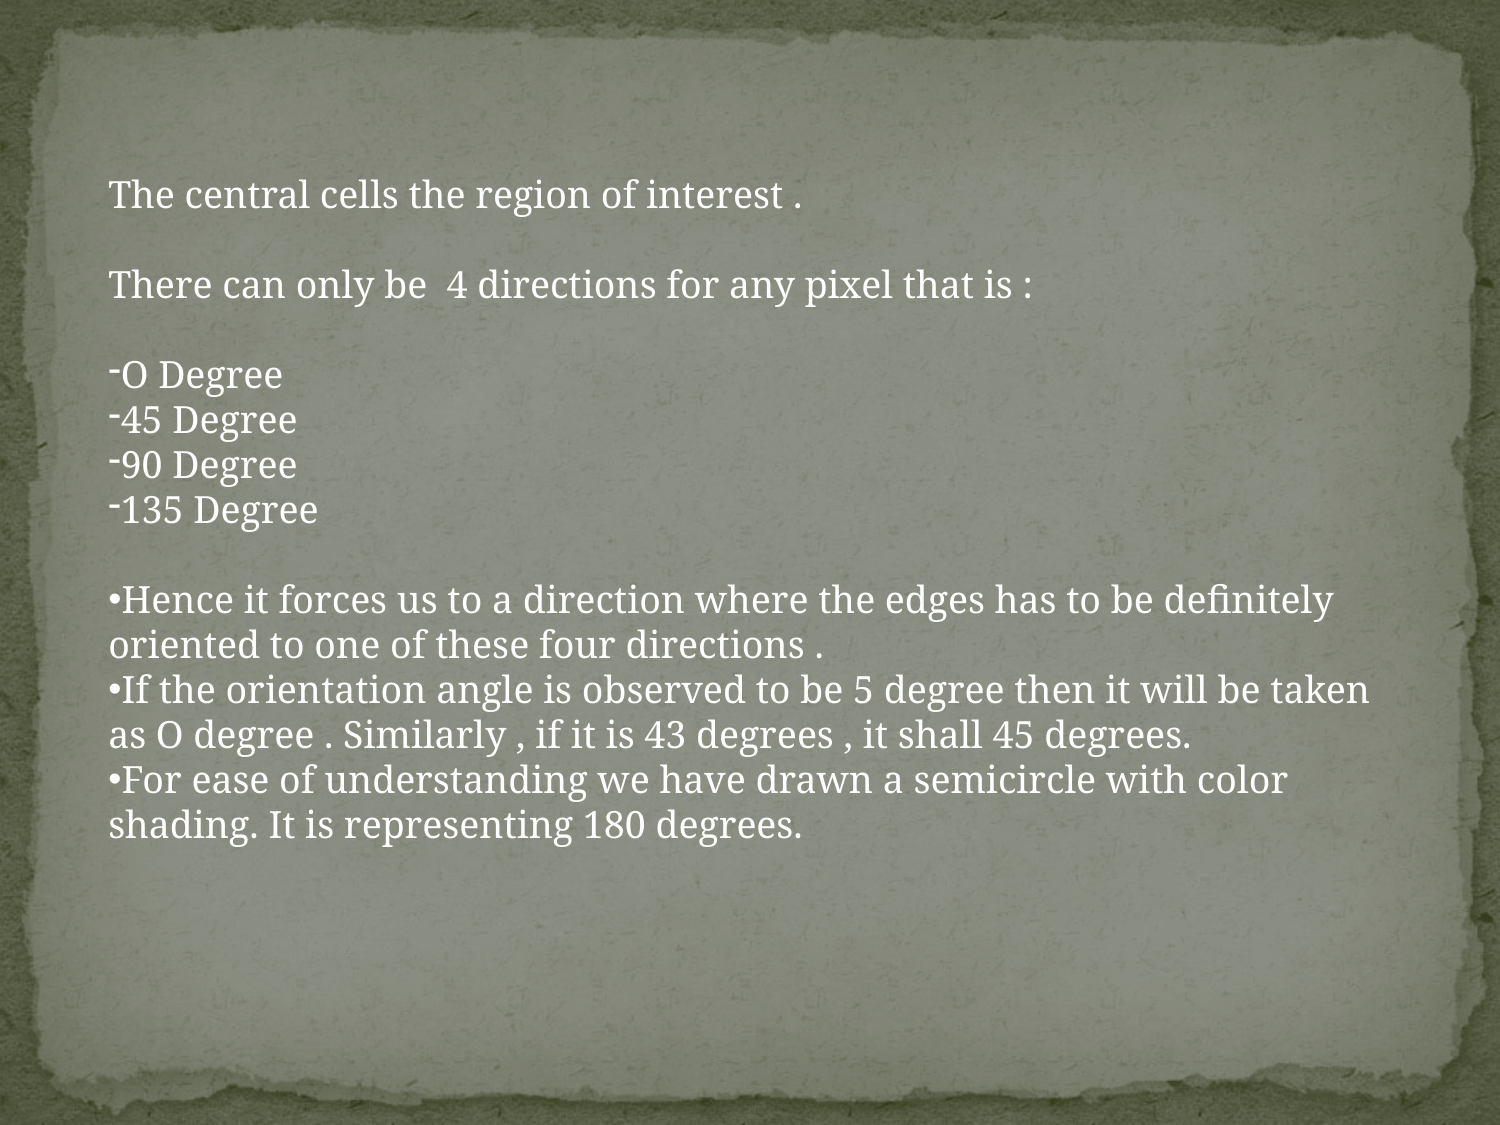

The central cells the region of interest .

There can only be  4 directions for any pixel that is :

O Degree
45 Degree
90 Degree
135 Degree

Hence it forces us to a direction where the edges has to be definitely oriented to one of these four directions .
If the orientation angle is observed to be 5 degree then it will be taken as O degree . Similarly , if it is 43 degrees , it shall 45 degrees.
For ease of understanding we have drawn a semicircle with color shading. It is representing 180 degrees.